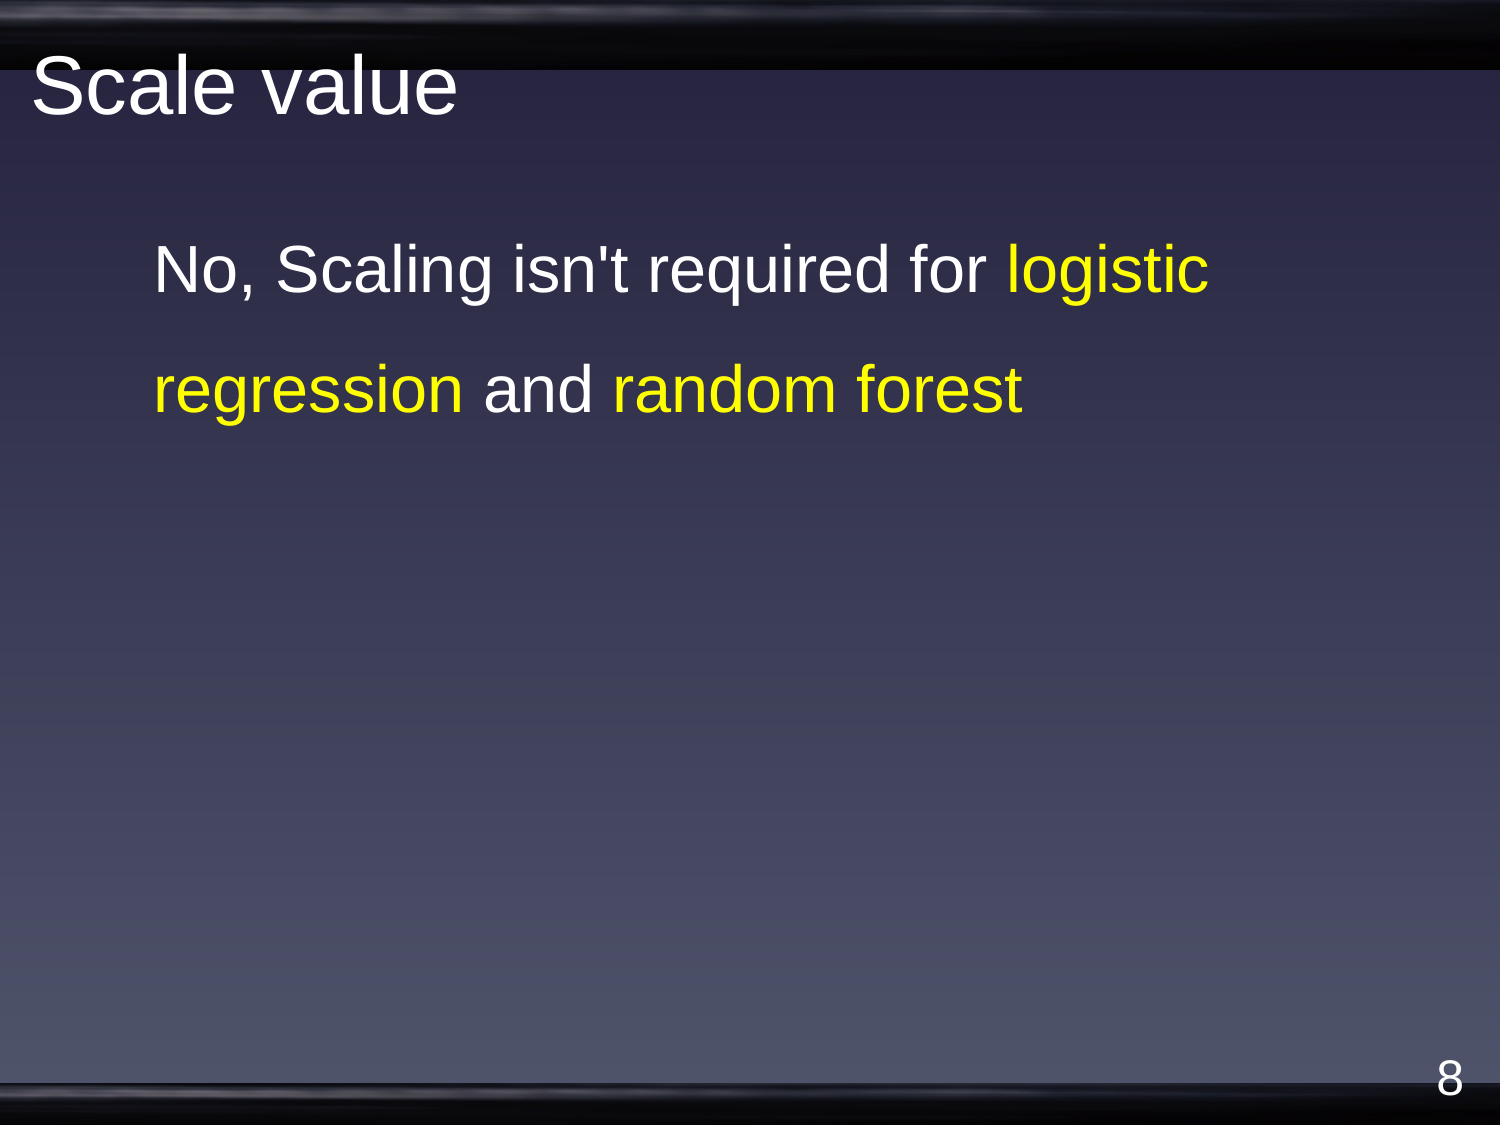

Scale value
No, Scaling isn't required for logistic regression and random forest
The main goal of standardizing features is to help convergence of the technique used for optimization. For example, if you use Newton-Raphson to maximize the likelihood, standardizing the features makes the convergence faster.
8